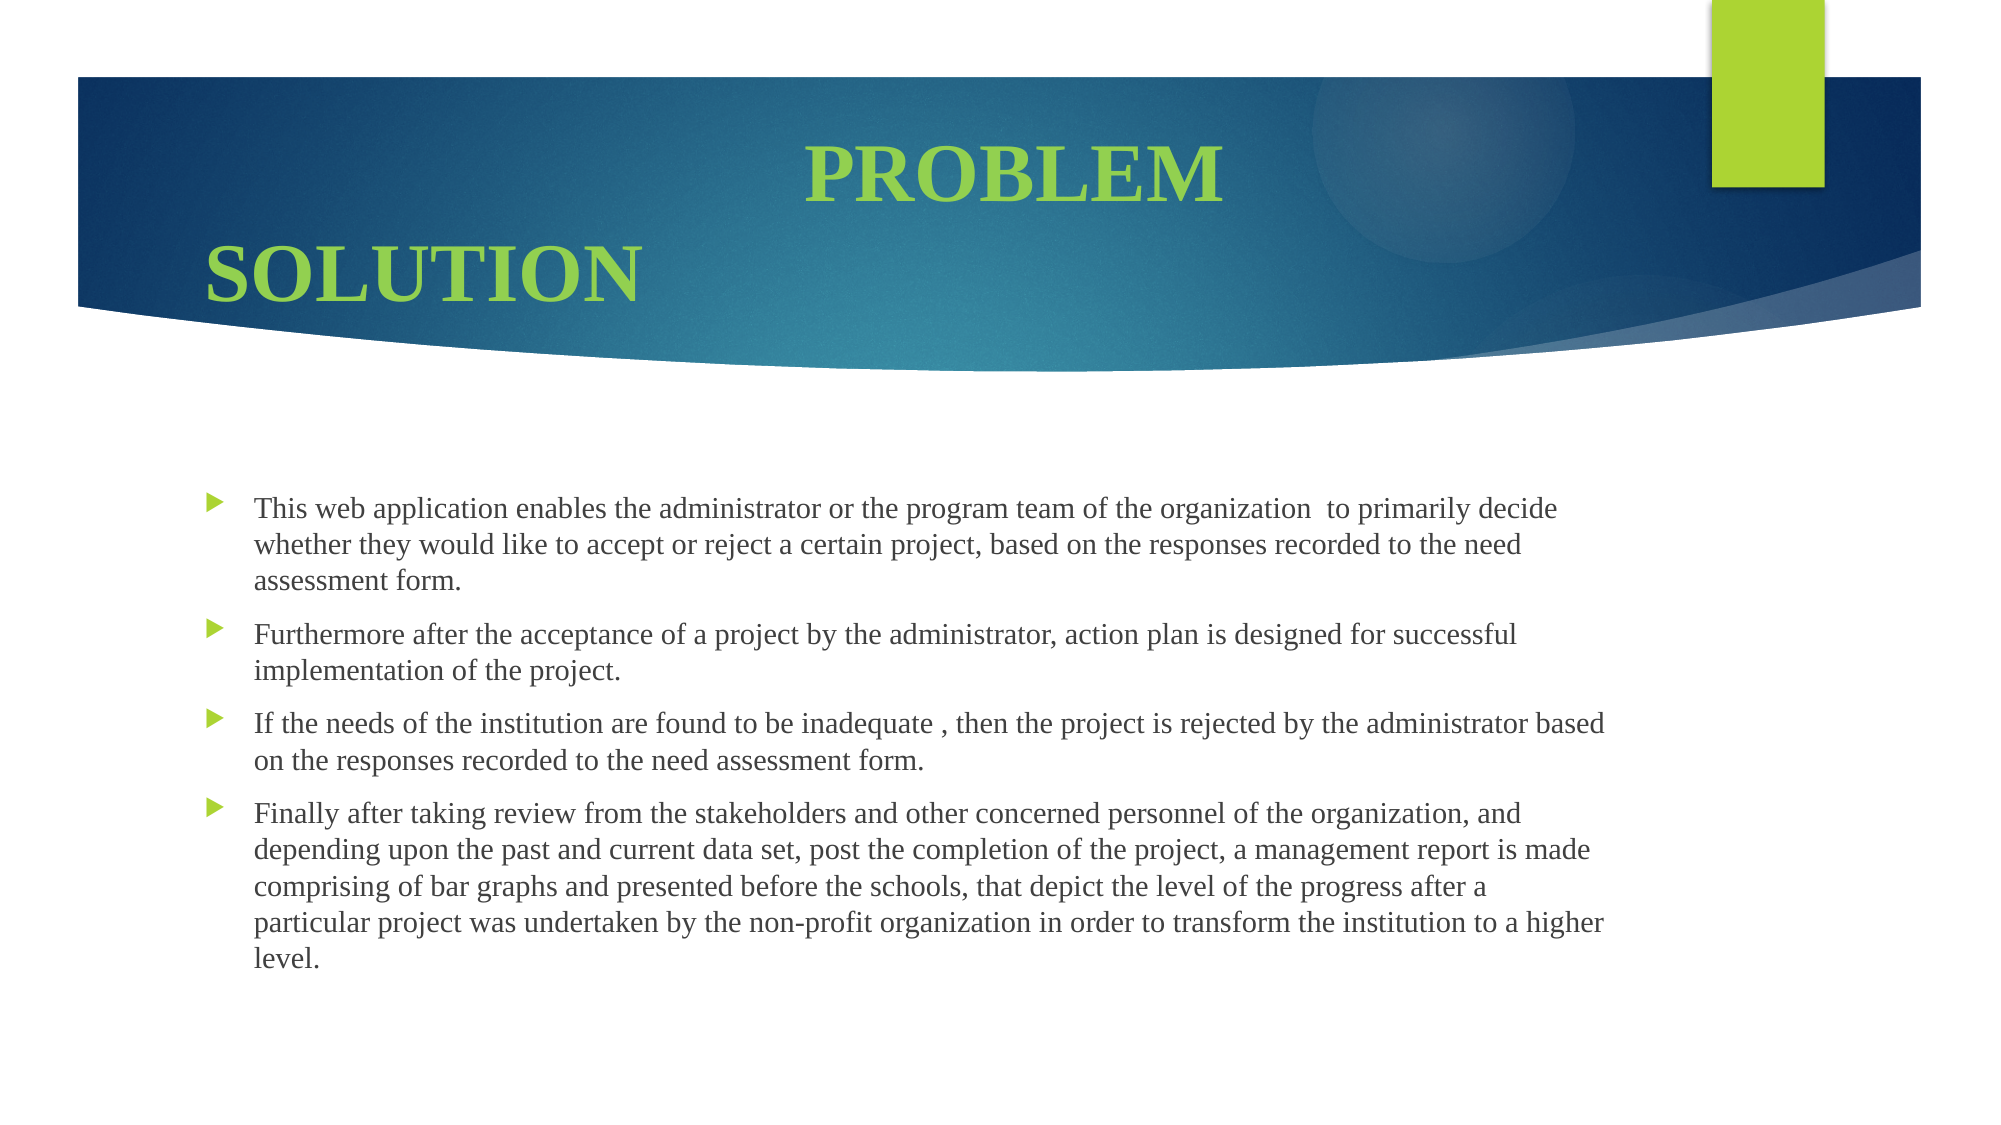

# PROBLEM SOLUTION

This web application enables the administrator or the program team of the organization  to primarily decide whether they would like to accept or reject a certain project, based on the responses recorded to the need assessment form.
Furthermore after the acceptance of a project by the administrator, action plan is designed for successful implementation of the project.
If the needs of the institution are found to be inadequate , then the project is rejected by the administrator based on the responses recorded to the need assessment form.
Finally after taking review from the stakeholders and other concerned personnel of the organization, and depending upon the past and current data set, post the completion of the project, a management report is made comprising of bar graphs and presented before the schools, that depict the level of the progress after a particular project was undertaken by the non-profit organization in order to transform the institution to a higher level.